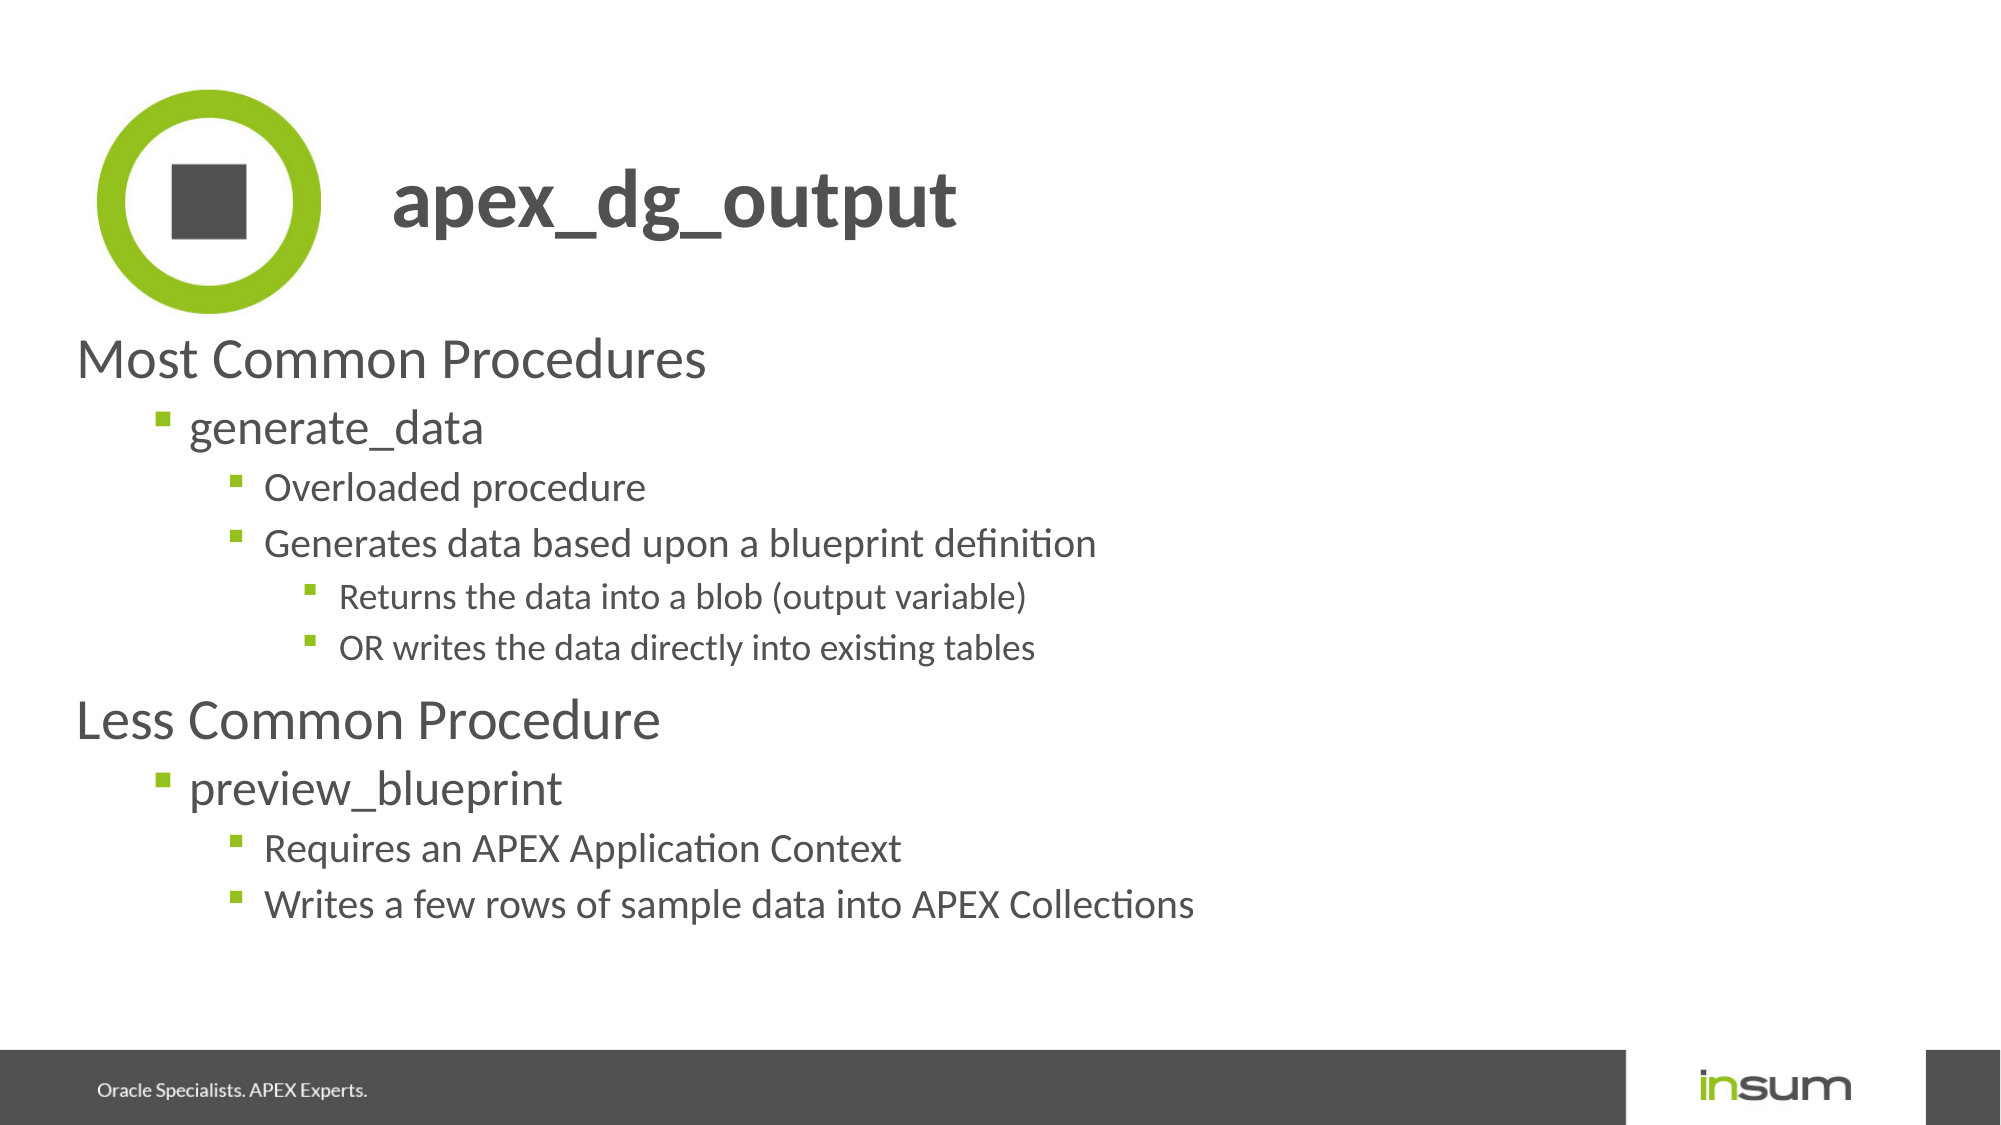

# apex_dg_output
Most Common Procedures
generate_data
Overloaded procedure
Generates data based upon a blueprint definition
Returns the data into a blob (output variable)
OR writes the data directly into existing tables
Less Common Procedure
preview_blueprint
Requires an APEX Application Context
Writes a few rows of sample data into APEX Collections